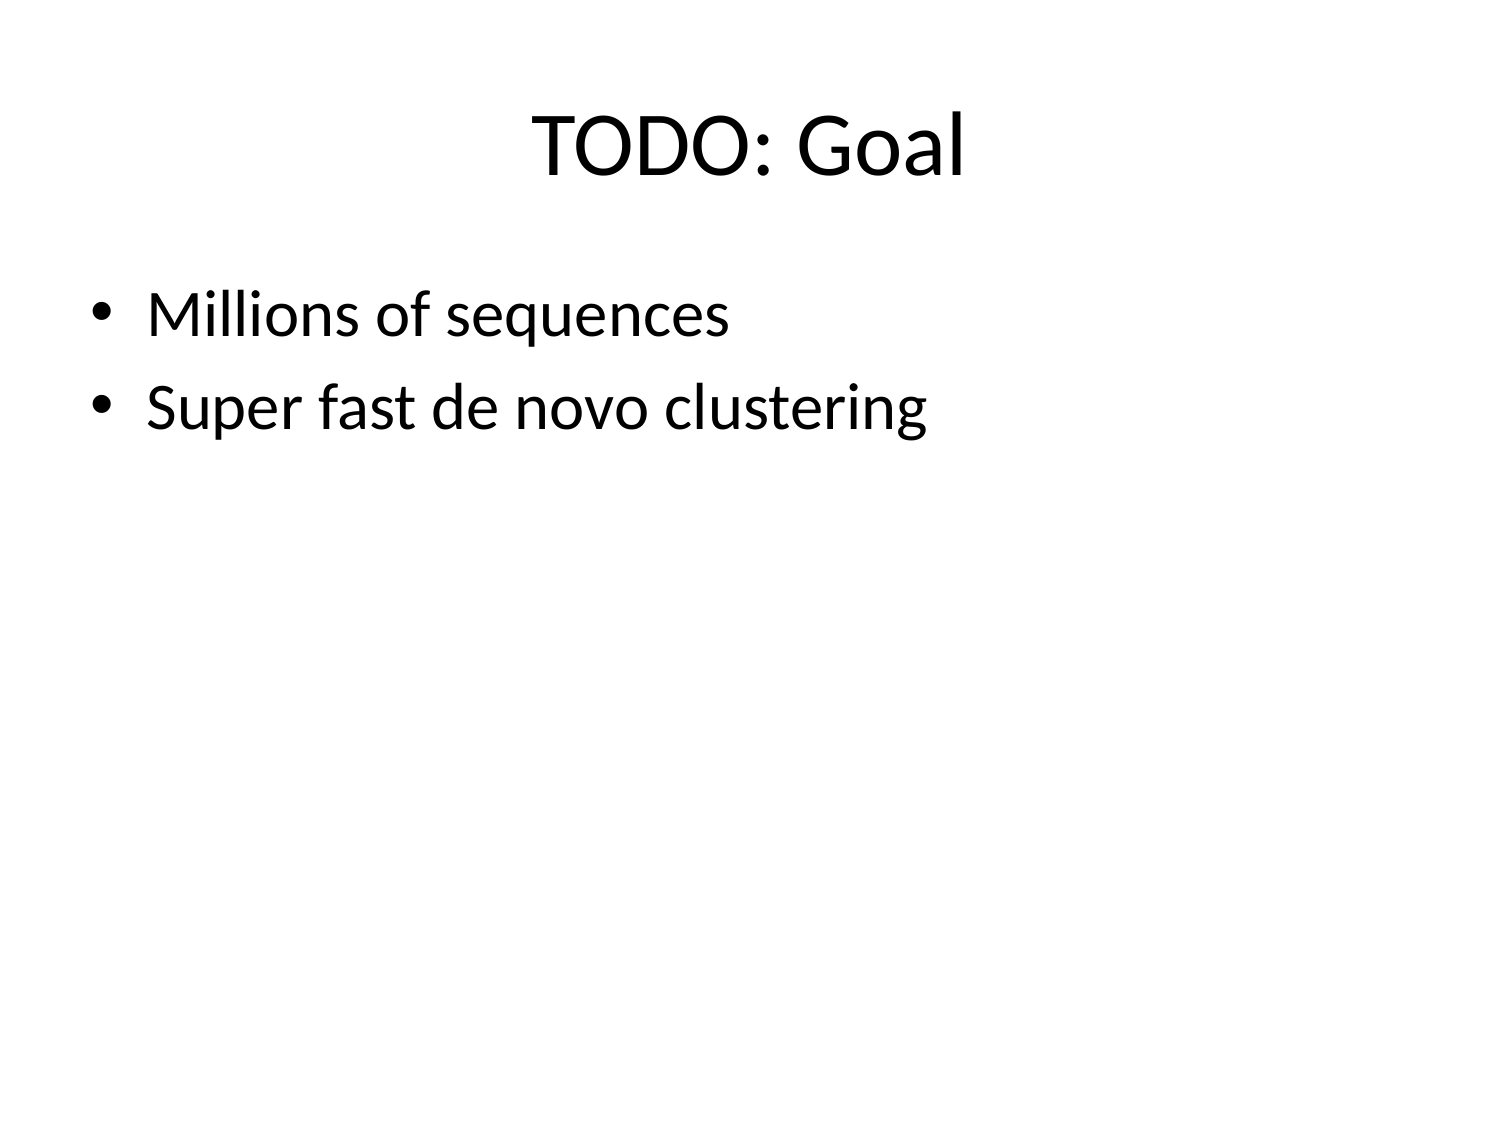

# TODO: Goal
Millions of sequences
Super fast de novo clustering